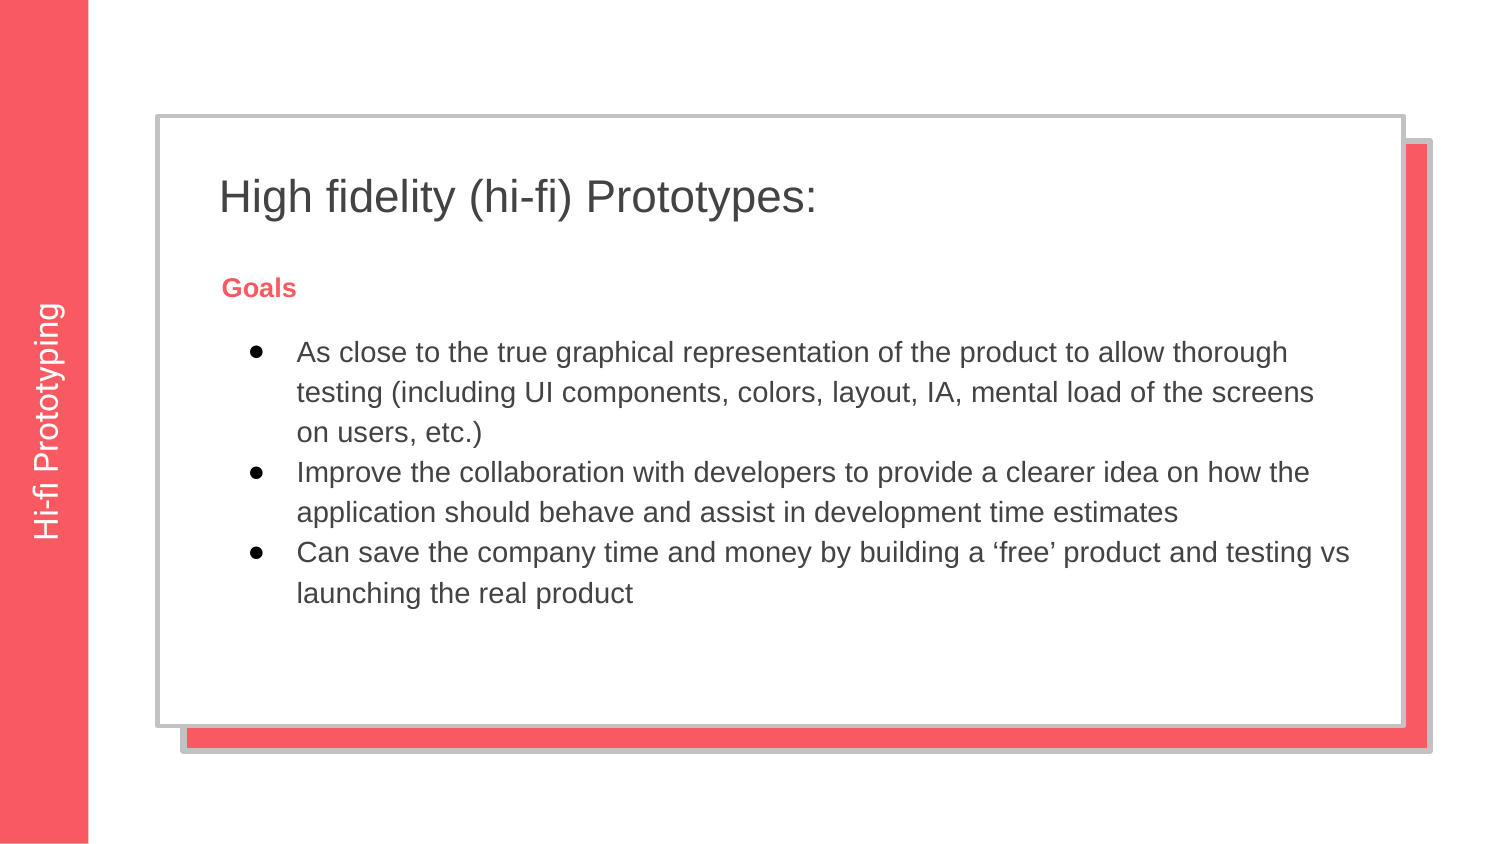

High fidelity (hi-fi) Prototypes:
Goals
As close to the true graphical representation of the product to allow thorough testing (including UI components, colors, layout, IA, mental load of the screens on users, etc.)
Improve the collaboration with developers to provide a clearer idea on how the application should behave and assist in development time estimates
Can save the company time and money by building a ‘free’ product and testing vs launching the real product
# Hi-fi Prototyping